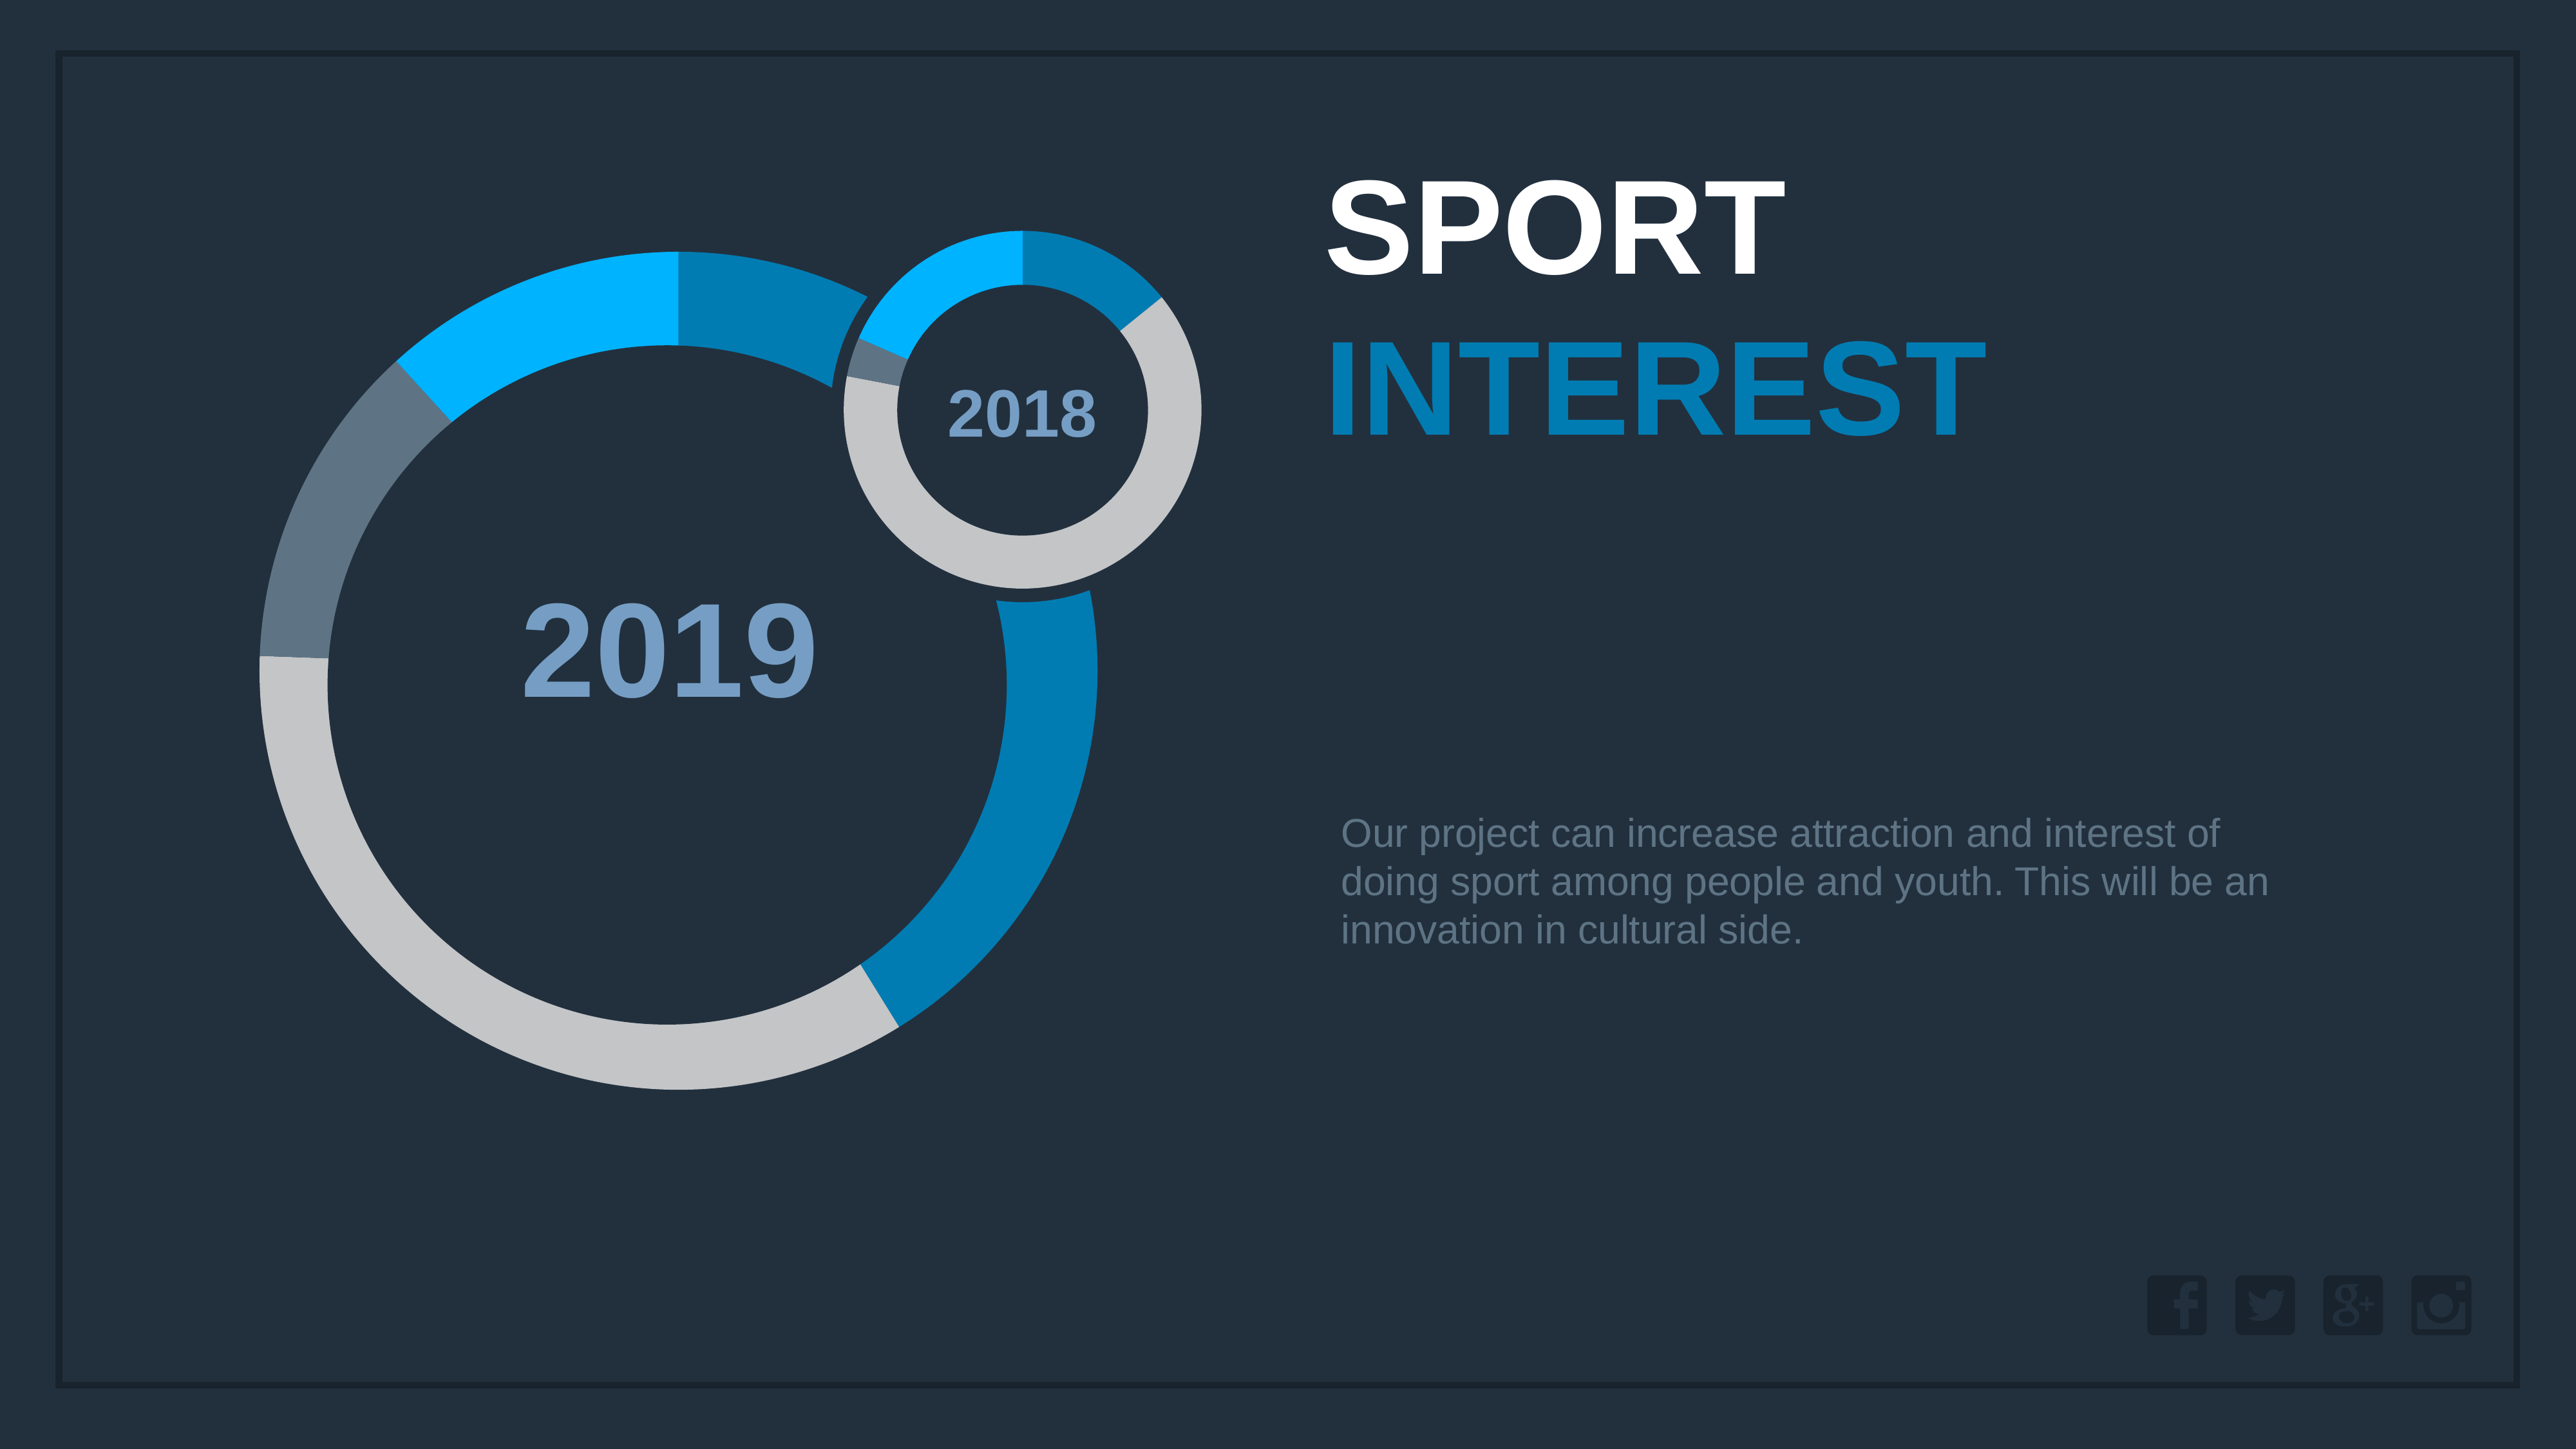

sport
Interest

### Chart

| Category | Region 1 |
|---|---|
| April | 20.0 |
| May | 90.0 |
| June | 5.0 |
| July | 26.0 |

### Chart

| Category | Region 1 |
|---|---|
| April | 91.0 |
| May | 76.0 |
| June | 28.0 |
| July | 26.0 |

2018
2019
Our project can increase attraction and interest of doing sport among people and youth. This will be an innovation in cultural side.